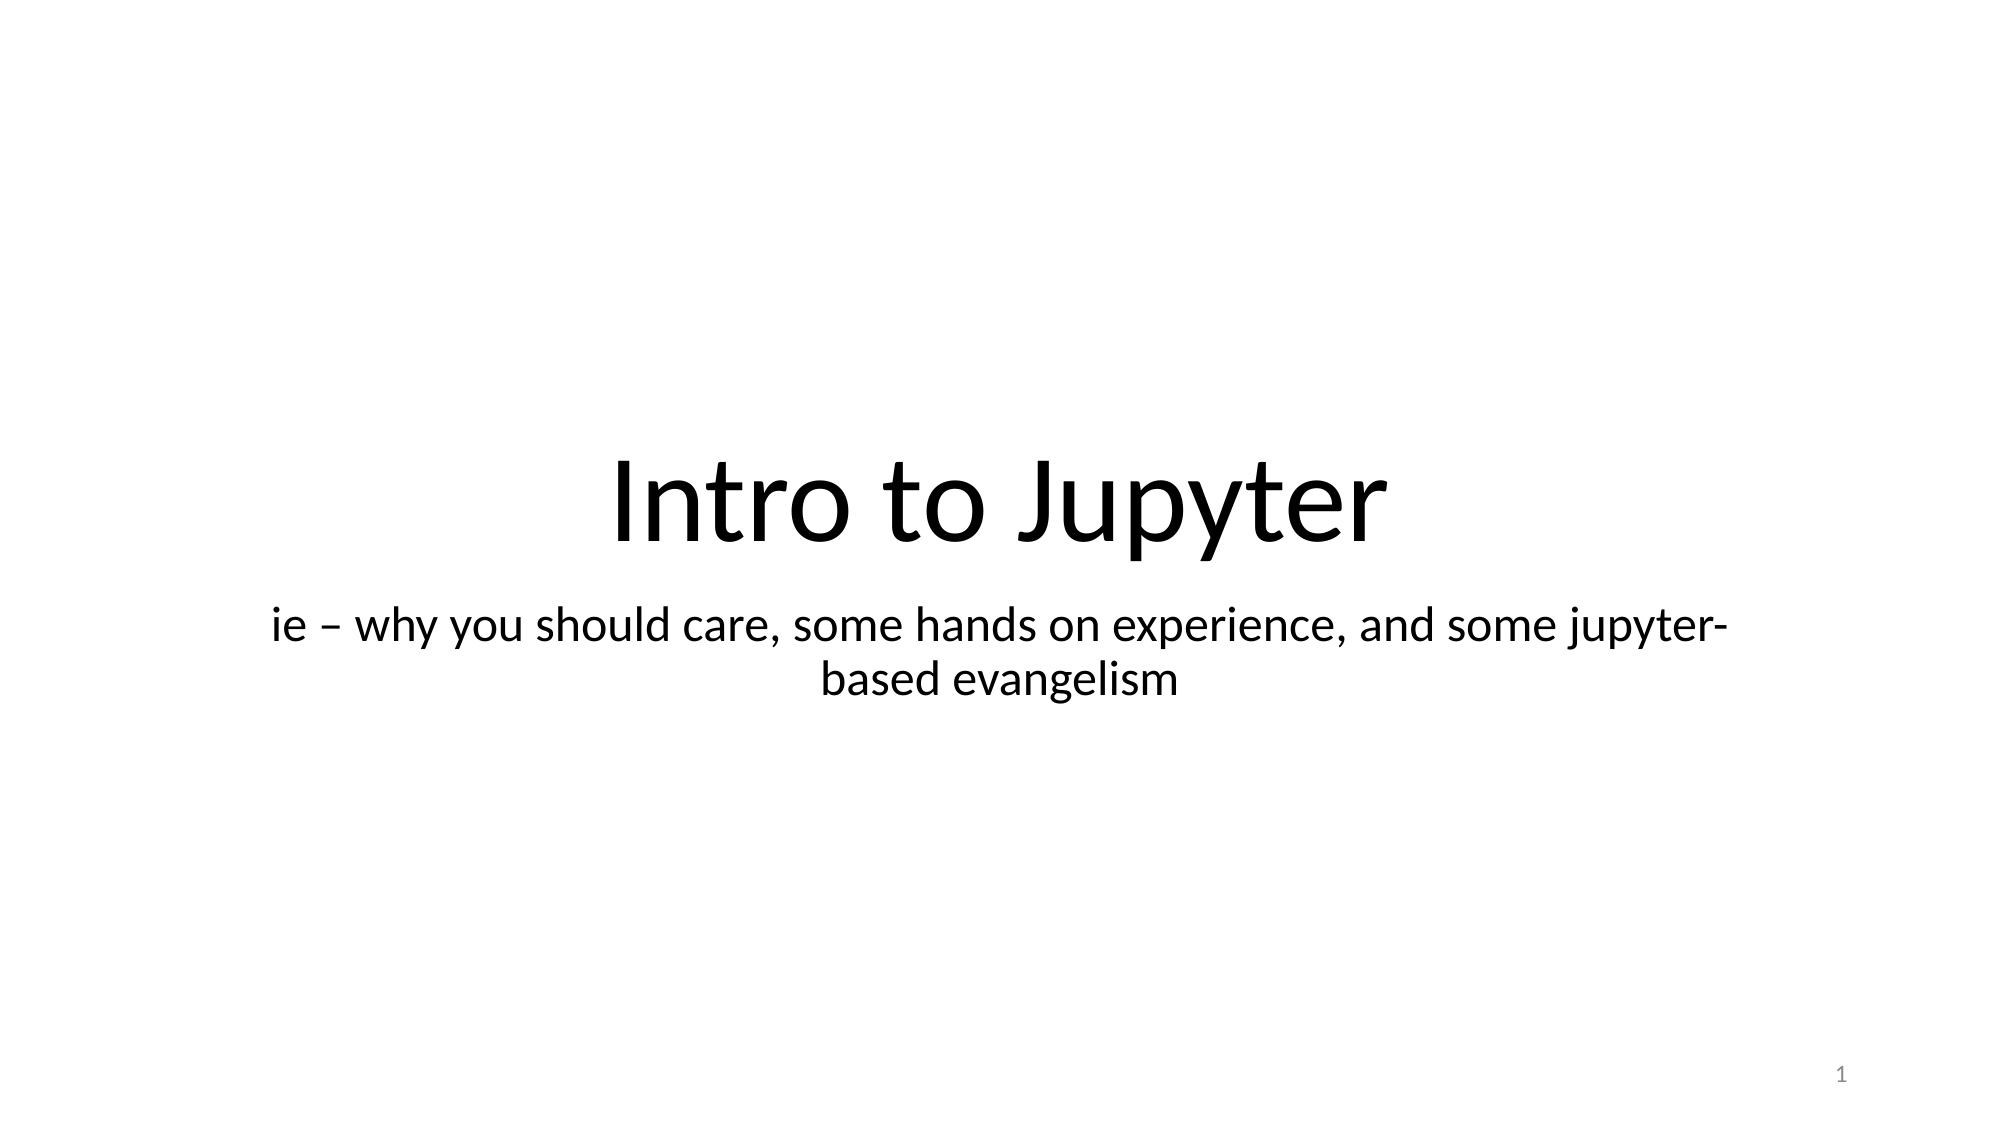

# Intro to Jupyter
ie – why you should care, some hands on experience, and some jupyter-based evangelism
1